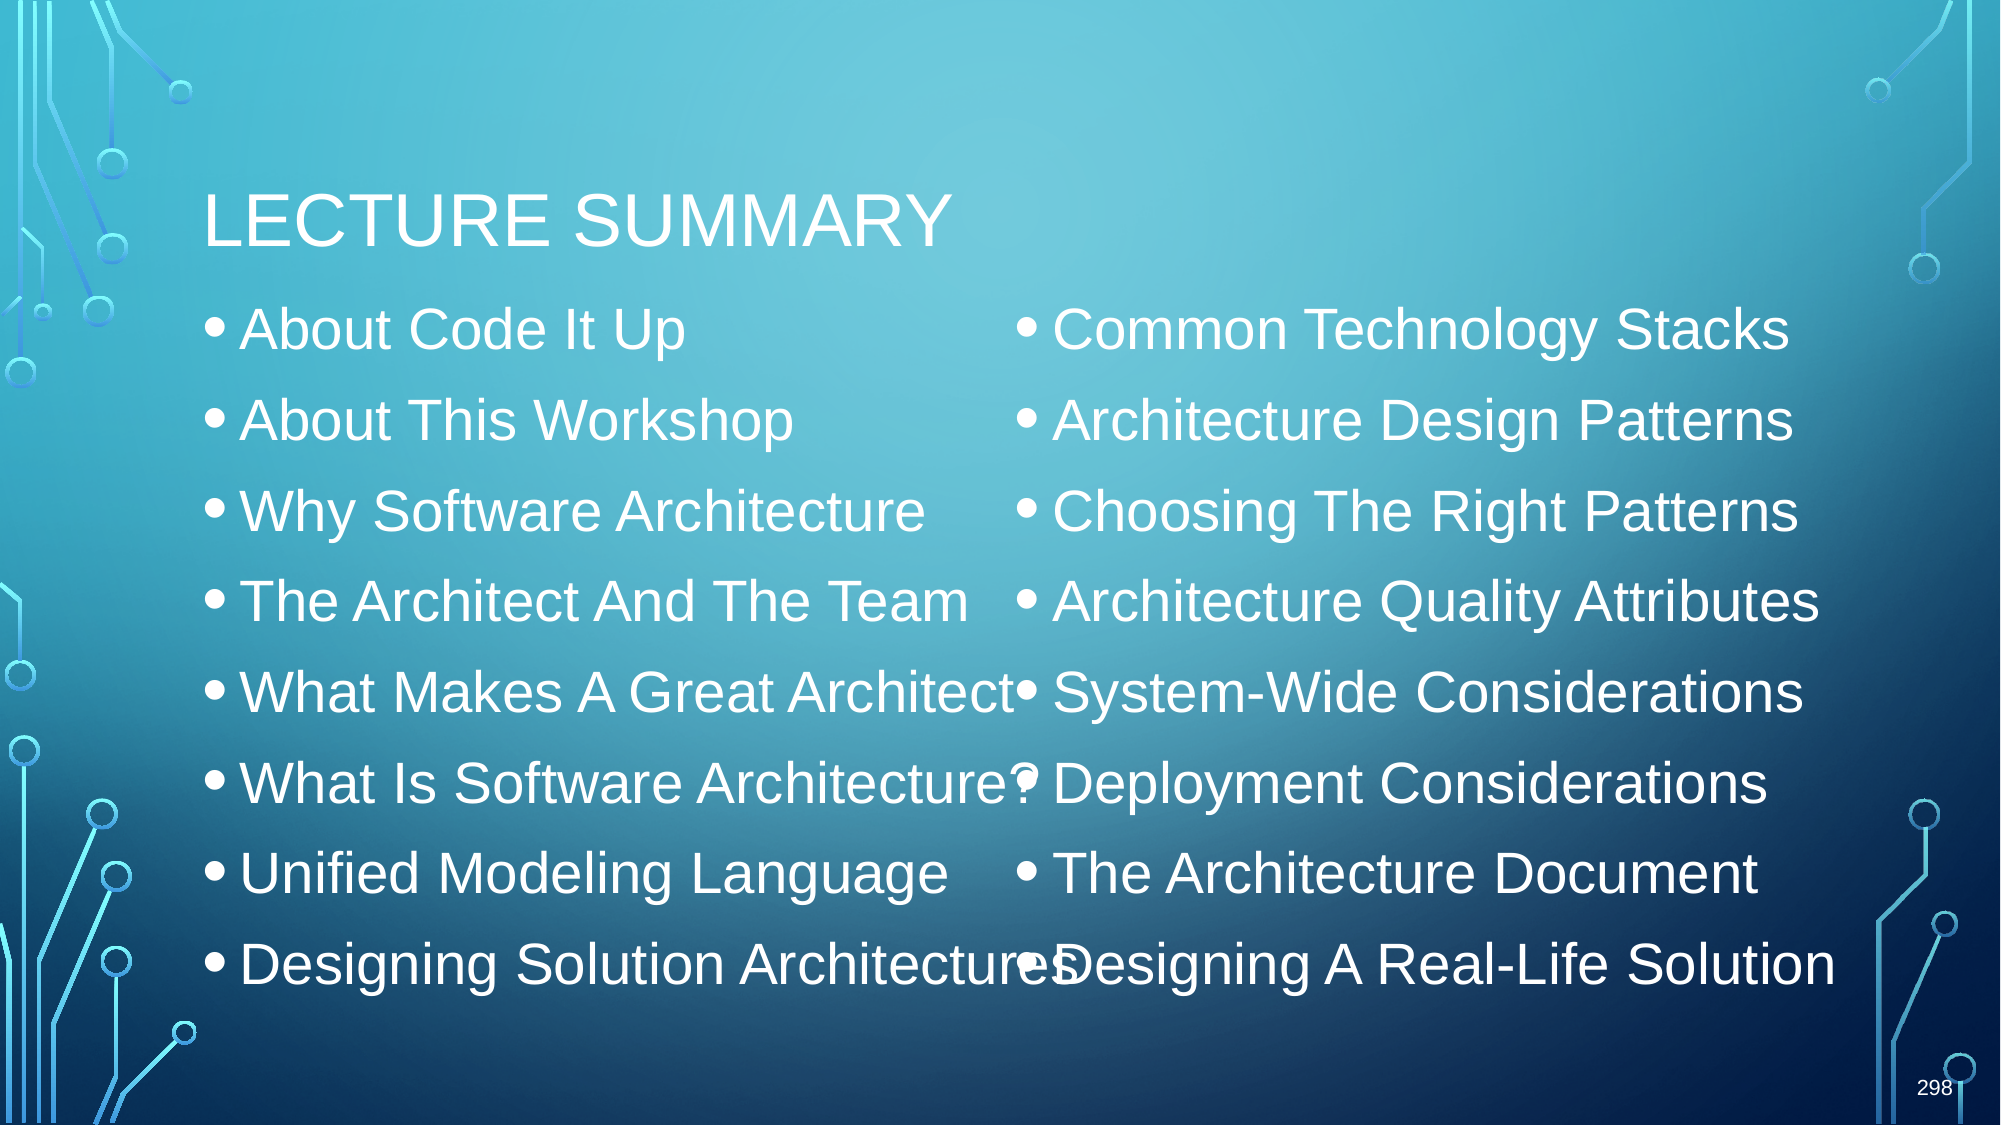

# Lecture summary
About Code It Up
About This Workshop
Why Software Architecture
The Architect And The Team
What Makes A Great Architect
What Is Software Architecture?
Unified Modeling Language
Designing Solution Architectures

Common Technology Stacks
Architecture Design Patterns
Choosing The Right Patterns
Architecture Quality Attributes
System-Wide Considerations
Deployment Considerations
The Architecture Document
Designing A Real-Life Solution
298